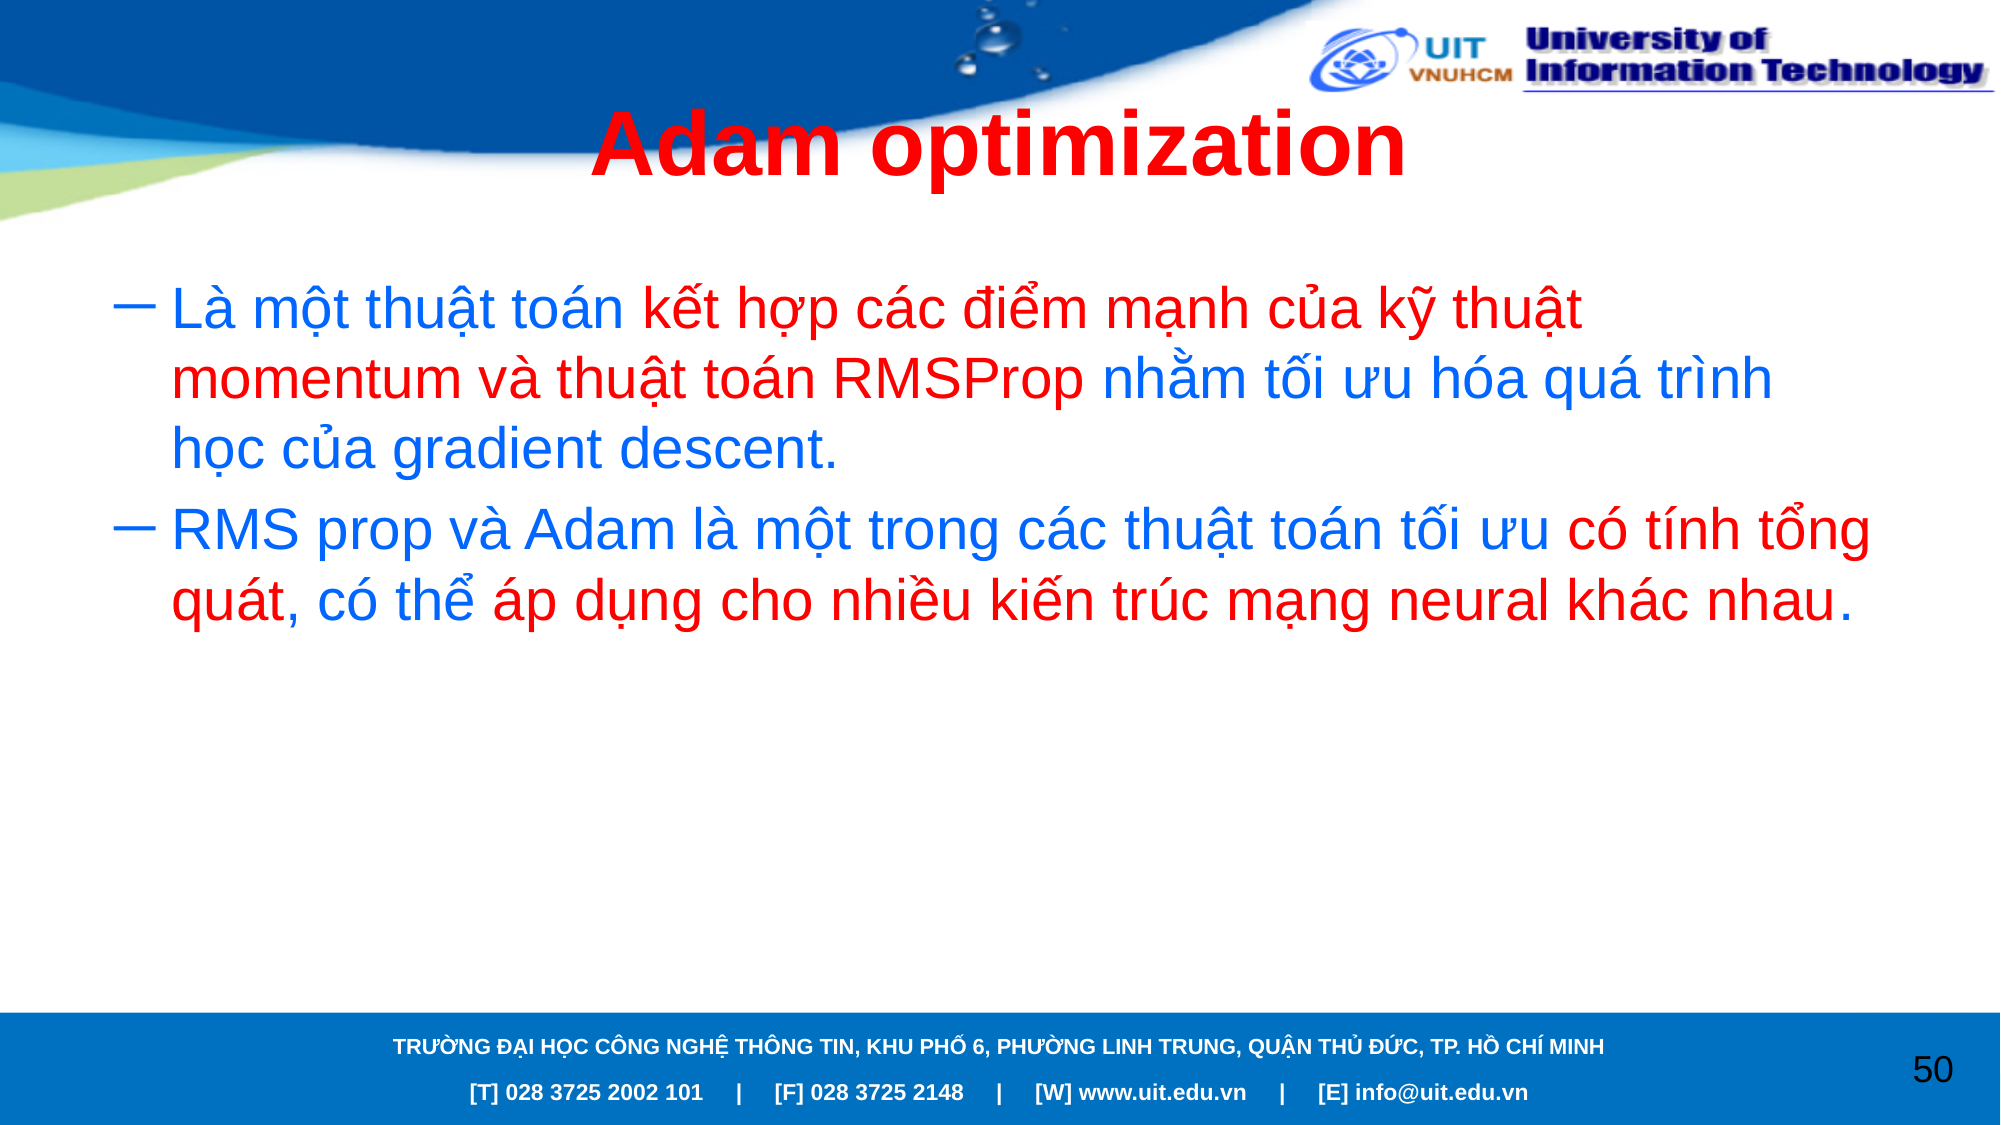

# Adam optimization
Là một thuật toán kết hợp các điểm mạnh của kỹ thuật momentum và thuật toán RMSProp nhằm tối ưu hóa quá trình học của gradient descent.
RMS prop và Adam là một trong các thuật toán tối ưu có tính tổng quát, có thể áp dụng cho nhiều kiến trúc mạng neural khác nhau.